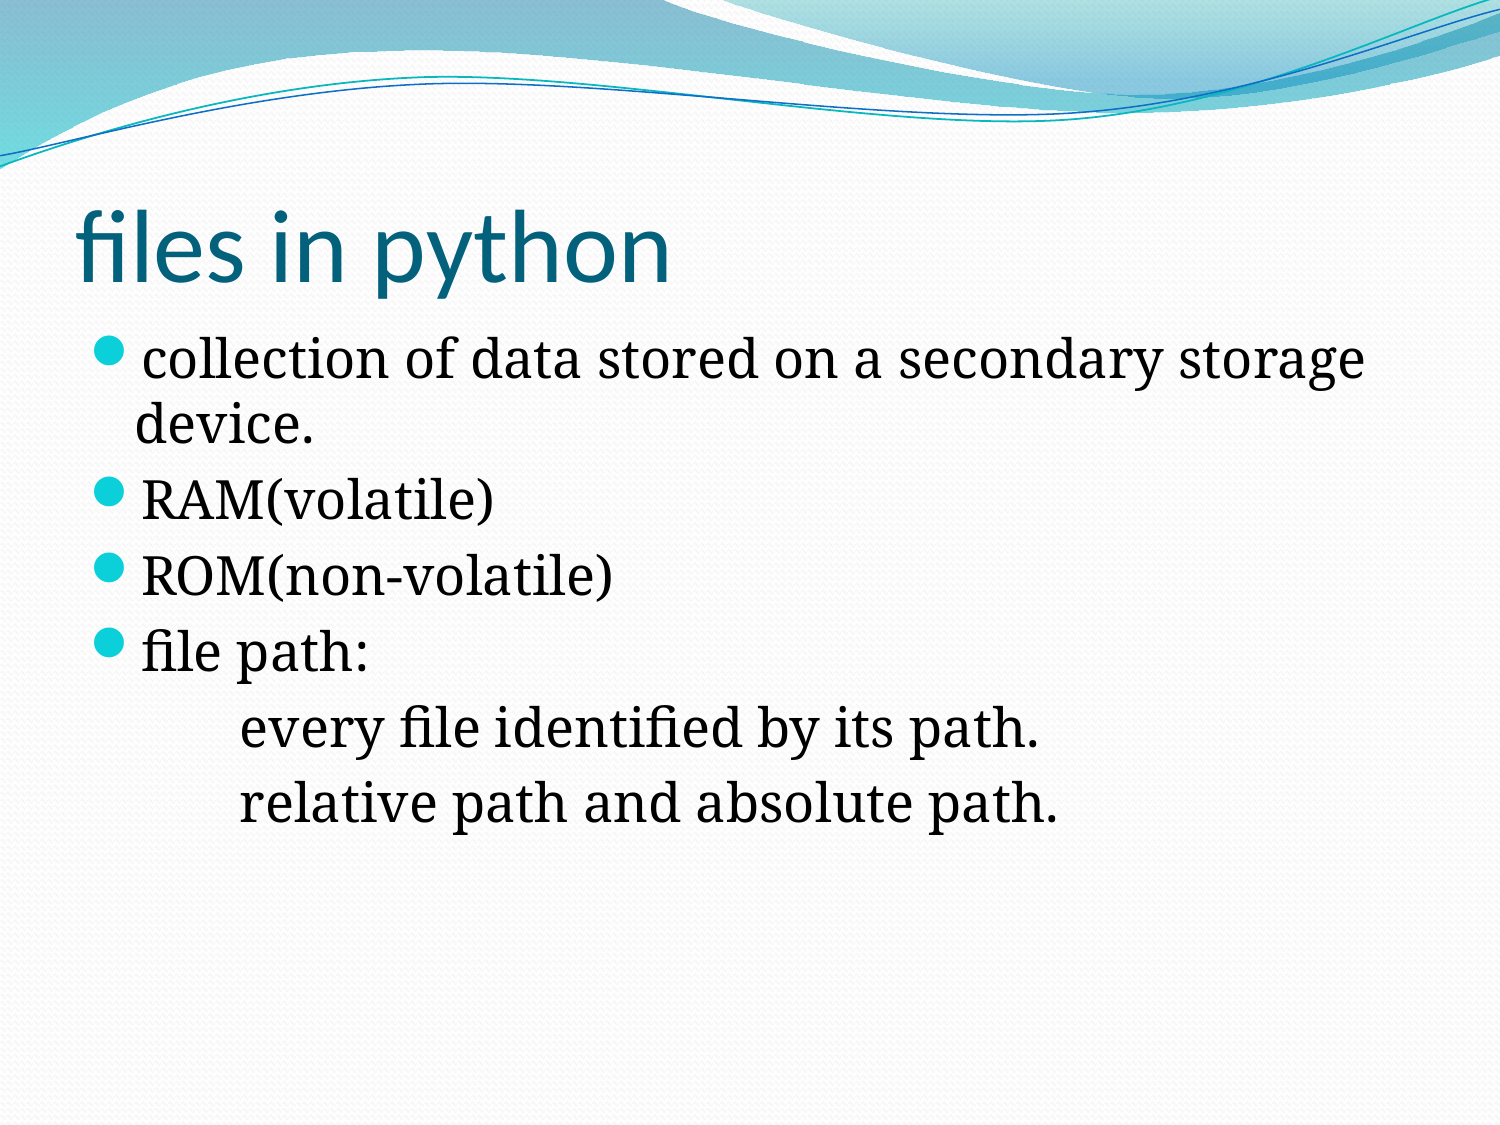

# files in python
collection of data stored on a secondary storage device.
RAM(volatile)
ROM(non-volatile)
file path:
	every file identified by its path.
	relative path and absolute path.